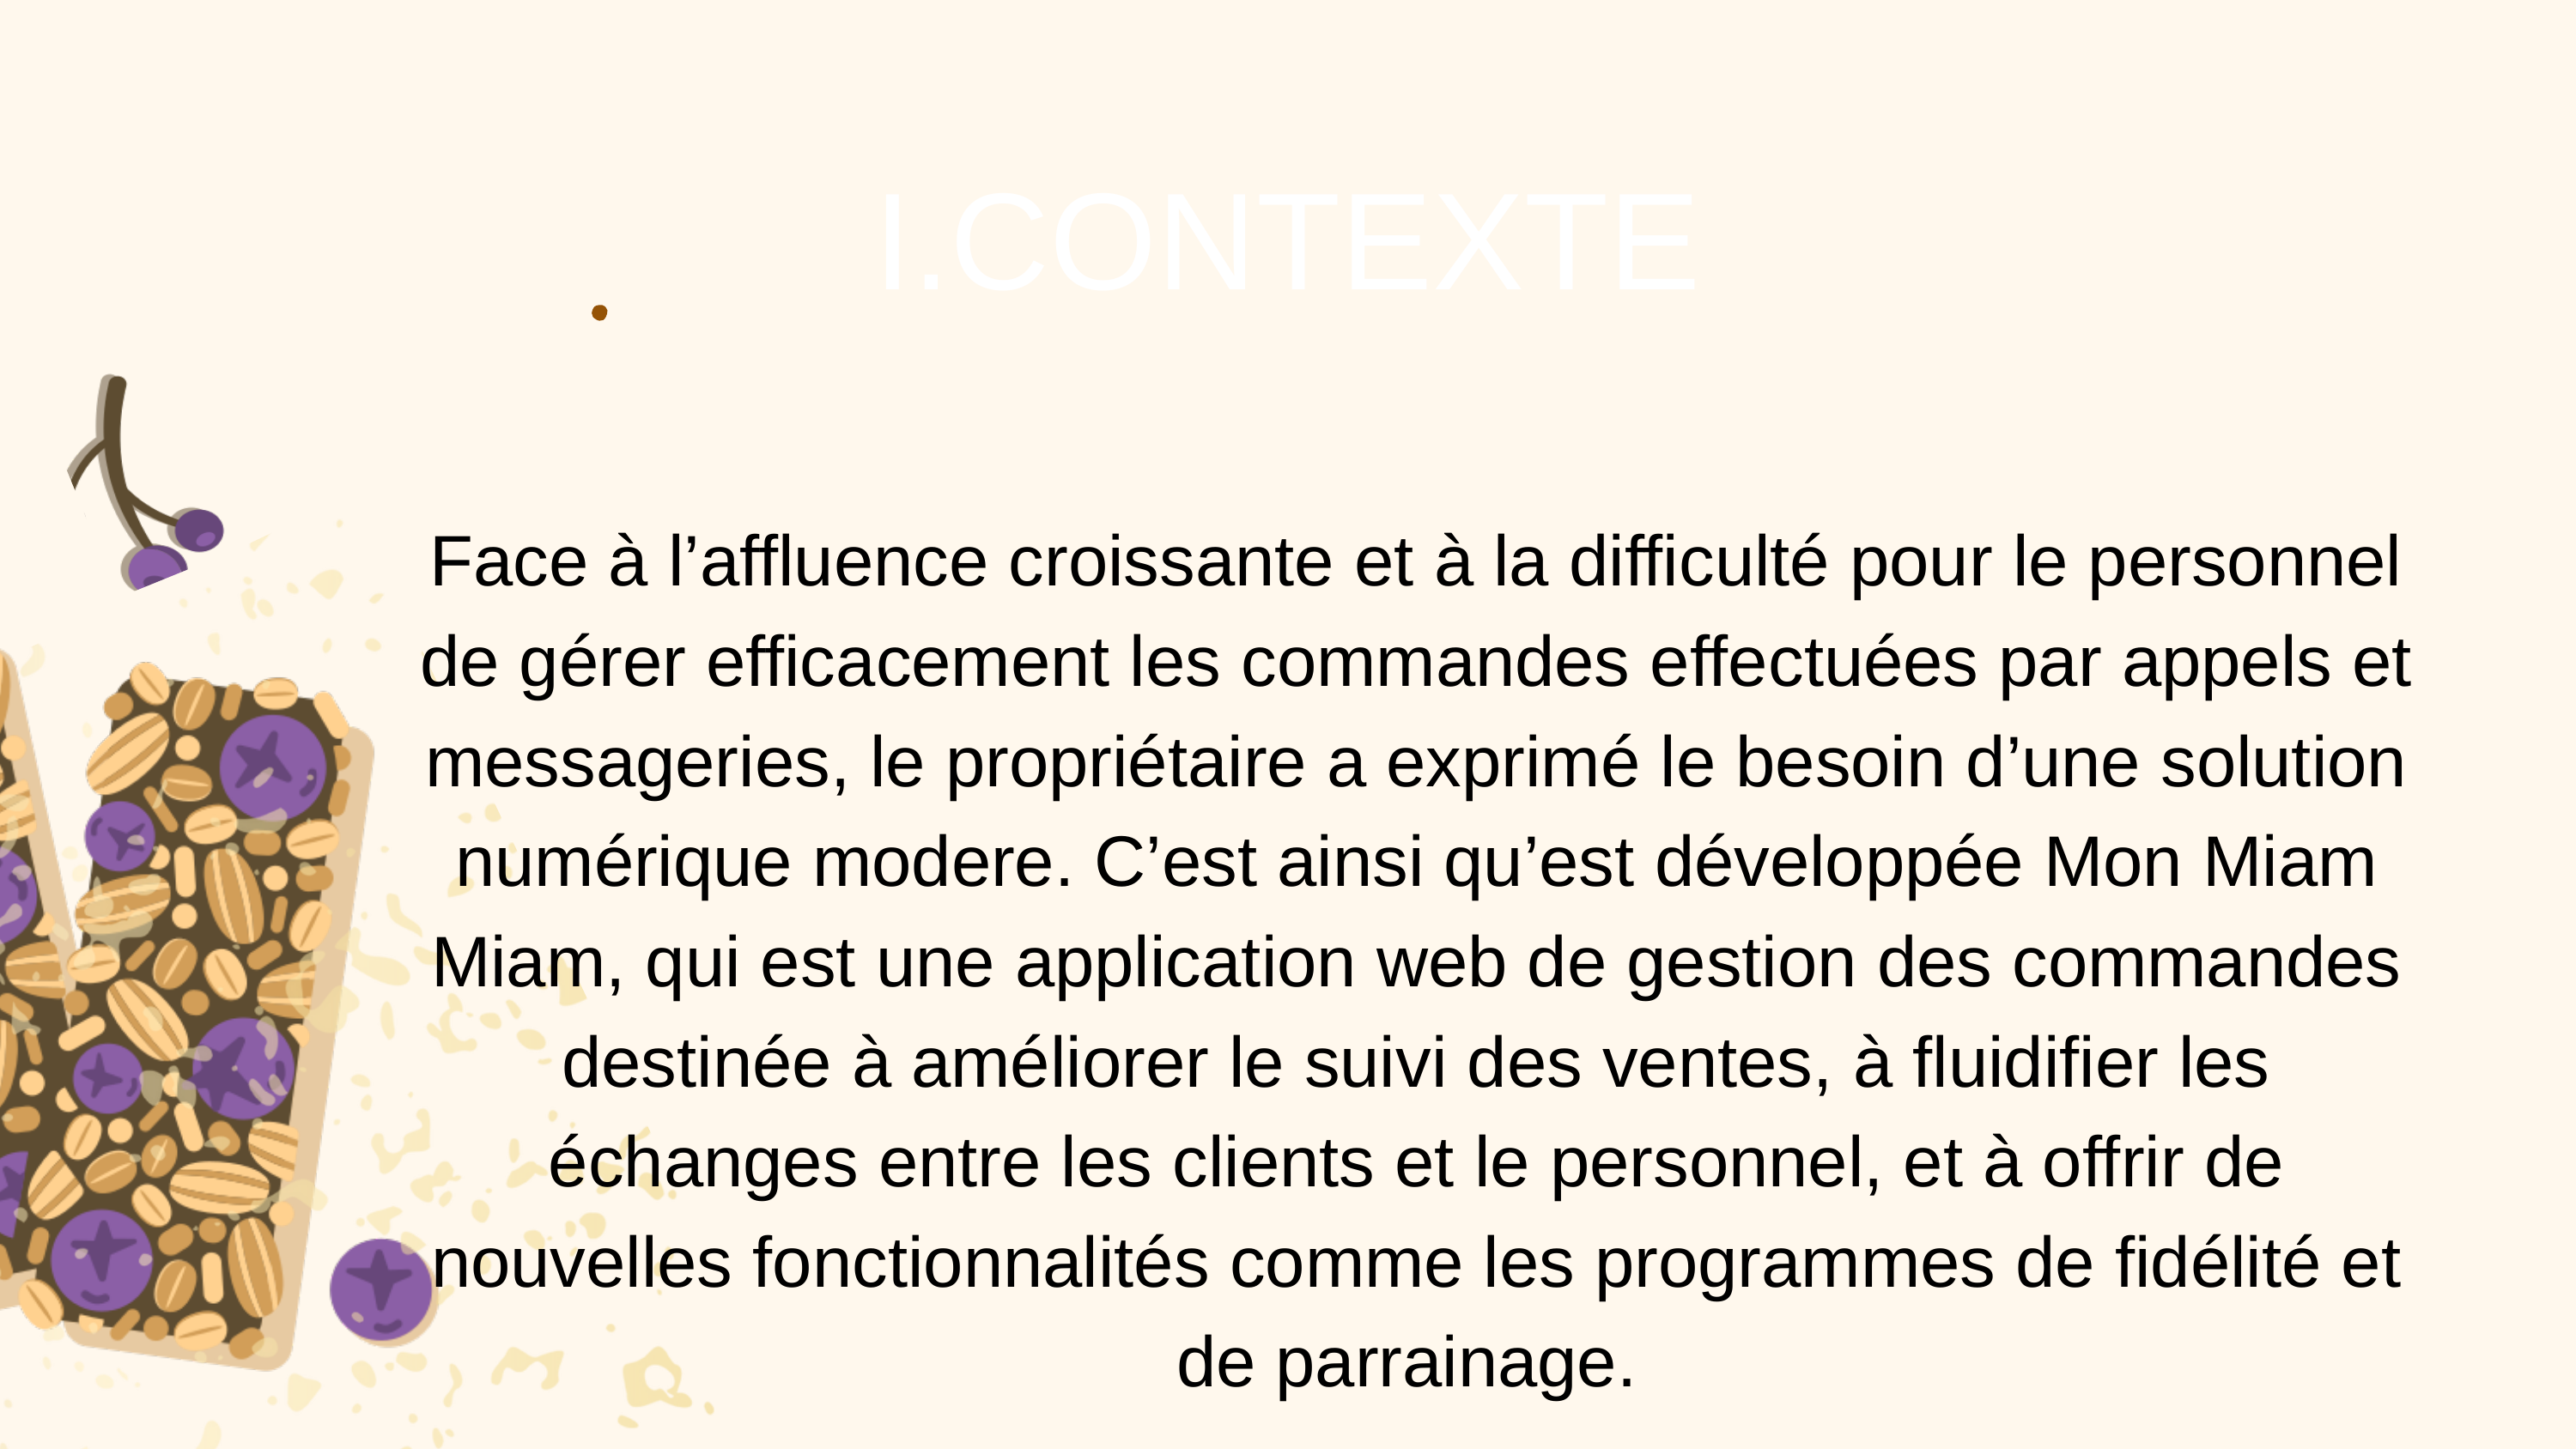

I.CONTEXTE

Face à l’affluence croissante et à la difficulté pour le personnel de gérer efficacement les commandes effectuées par appels et messageries, le propriétaire a exprimé le besoin d’une solution numérique modere. C’est ainsi qu’est développée Mon Miam Miam, qui est une application web de gestion des commandes destinée à améliorer le suivi des ventes, à fluidifier les échanges entre les clients et le personnel, et à offrir de nouvelles fonctionnalités comme les programmes de fidélité et de parrainage.